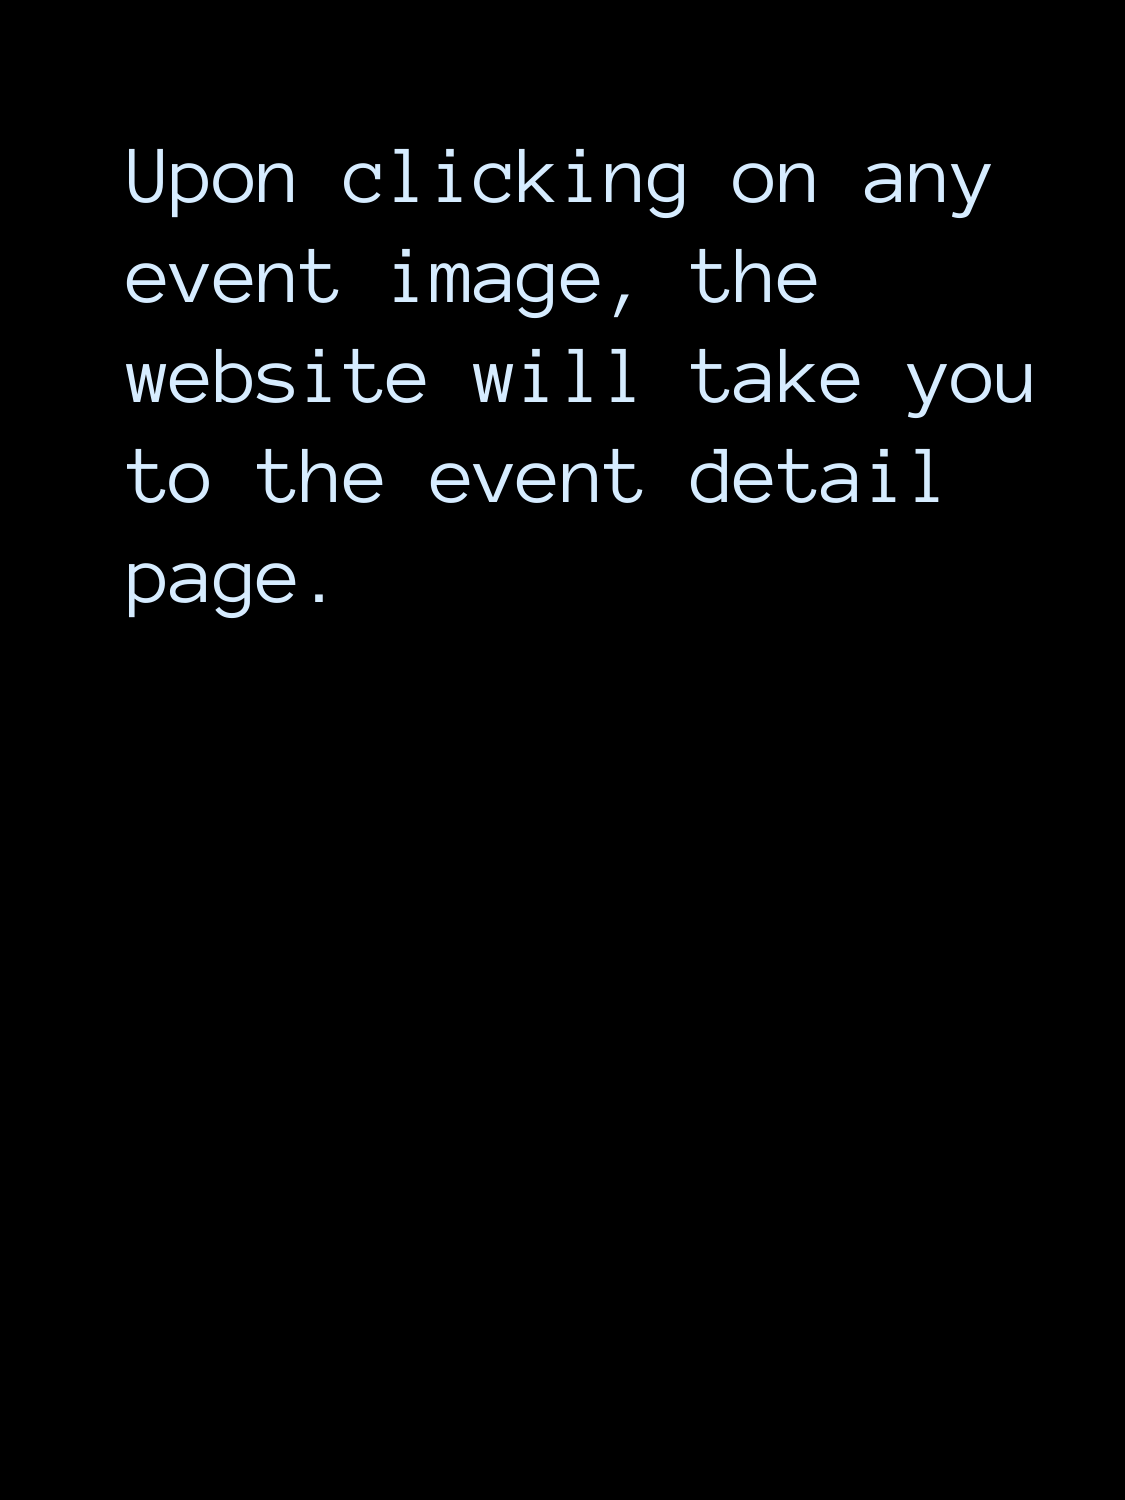

# Upon clicking on any event image, the website will take you to the event detail page.